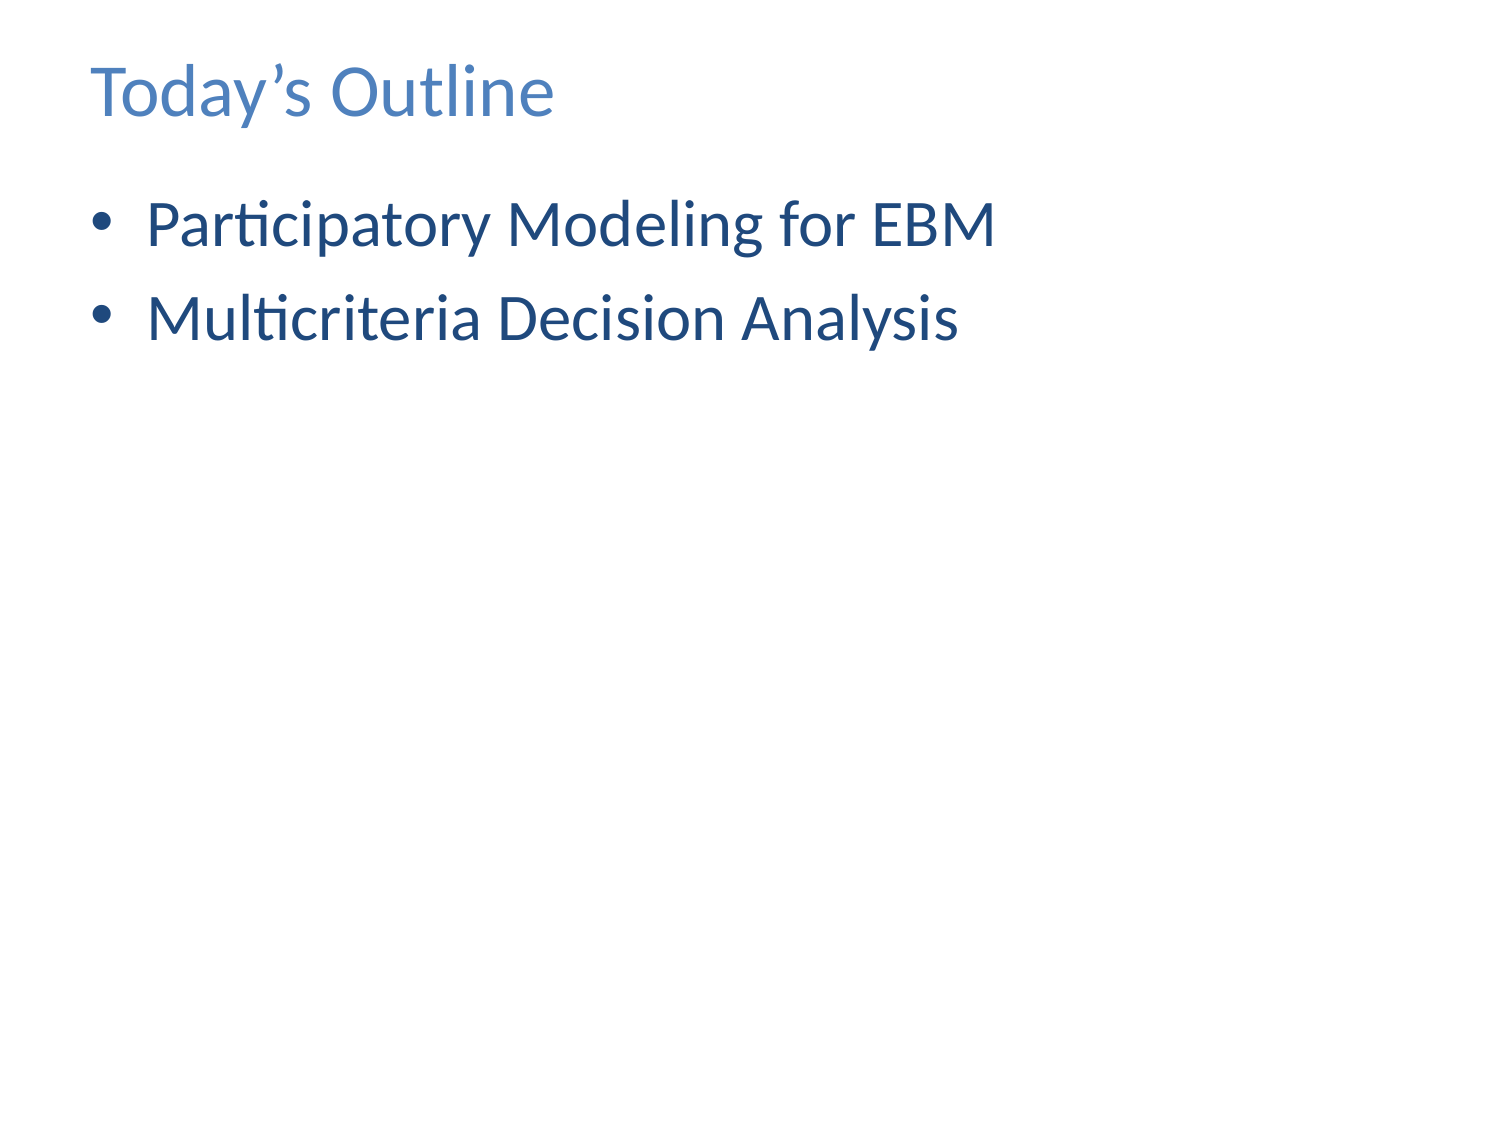

# Today’s Outline
Participatory Modeling for EBM
Multicriteria Decision Analysis